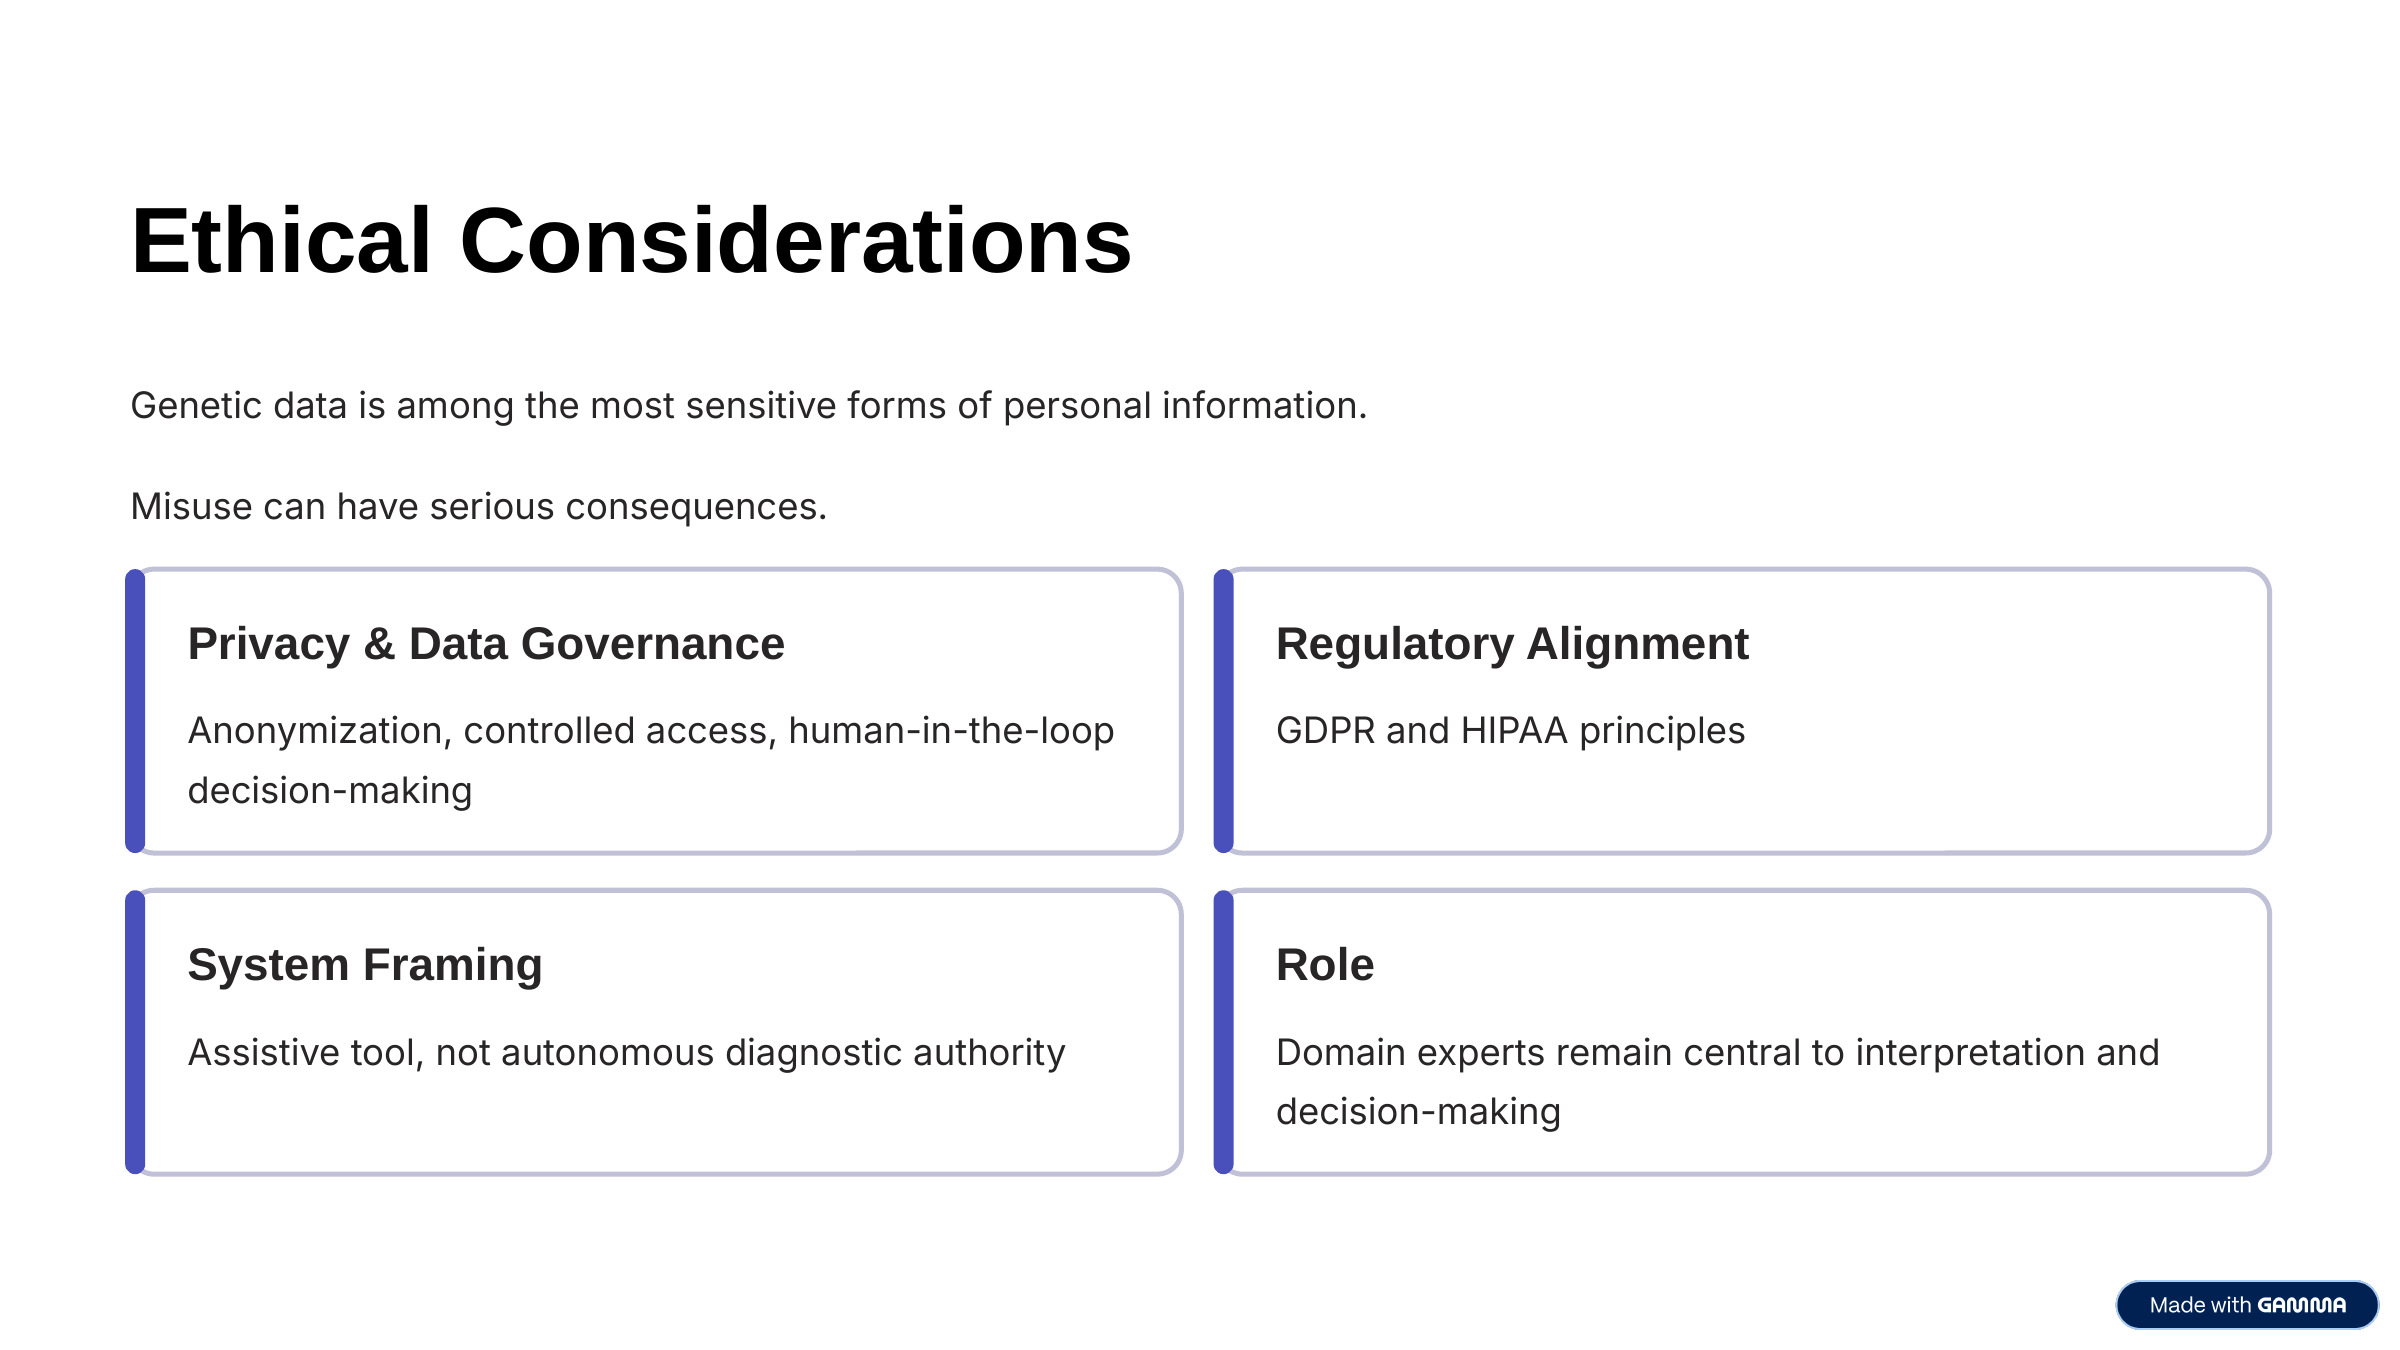

Ethical Considerations
Genetic data is among the most sensitive forms of personal information.
Misuse can have serious consequences.

Privacy & Data Governance
Regulatory Alignment
Anonymization, controlled access, human-in-the-loop decision-making
GDPR and HIPAA principles

System Framing
Role
Assistive tool, not autonomous diagnostic authority
Domain experts remain central to interpretation and decision-making